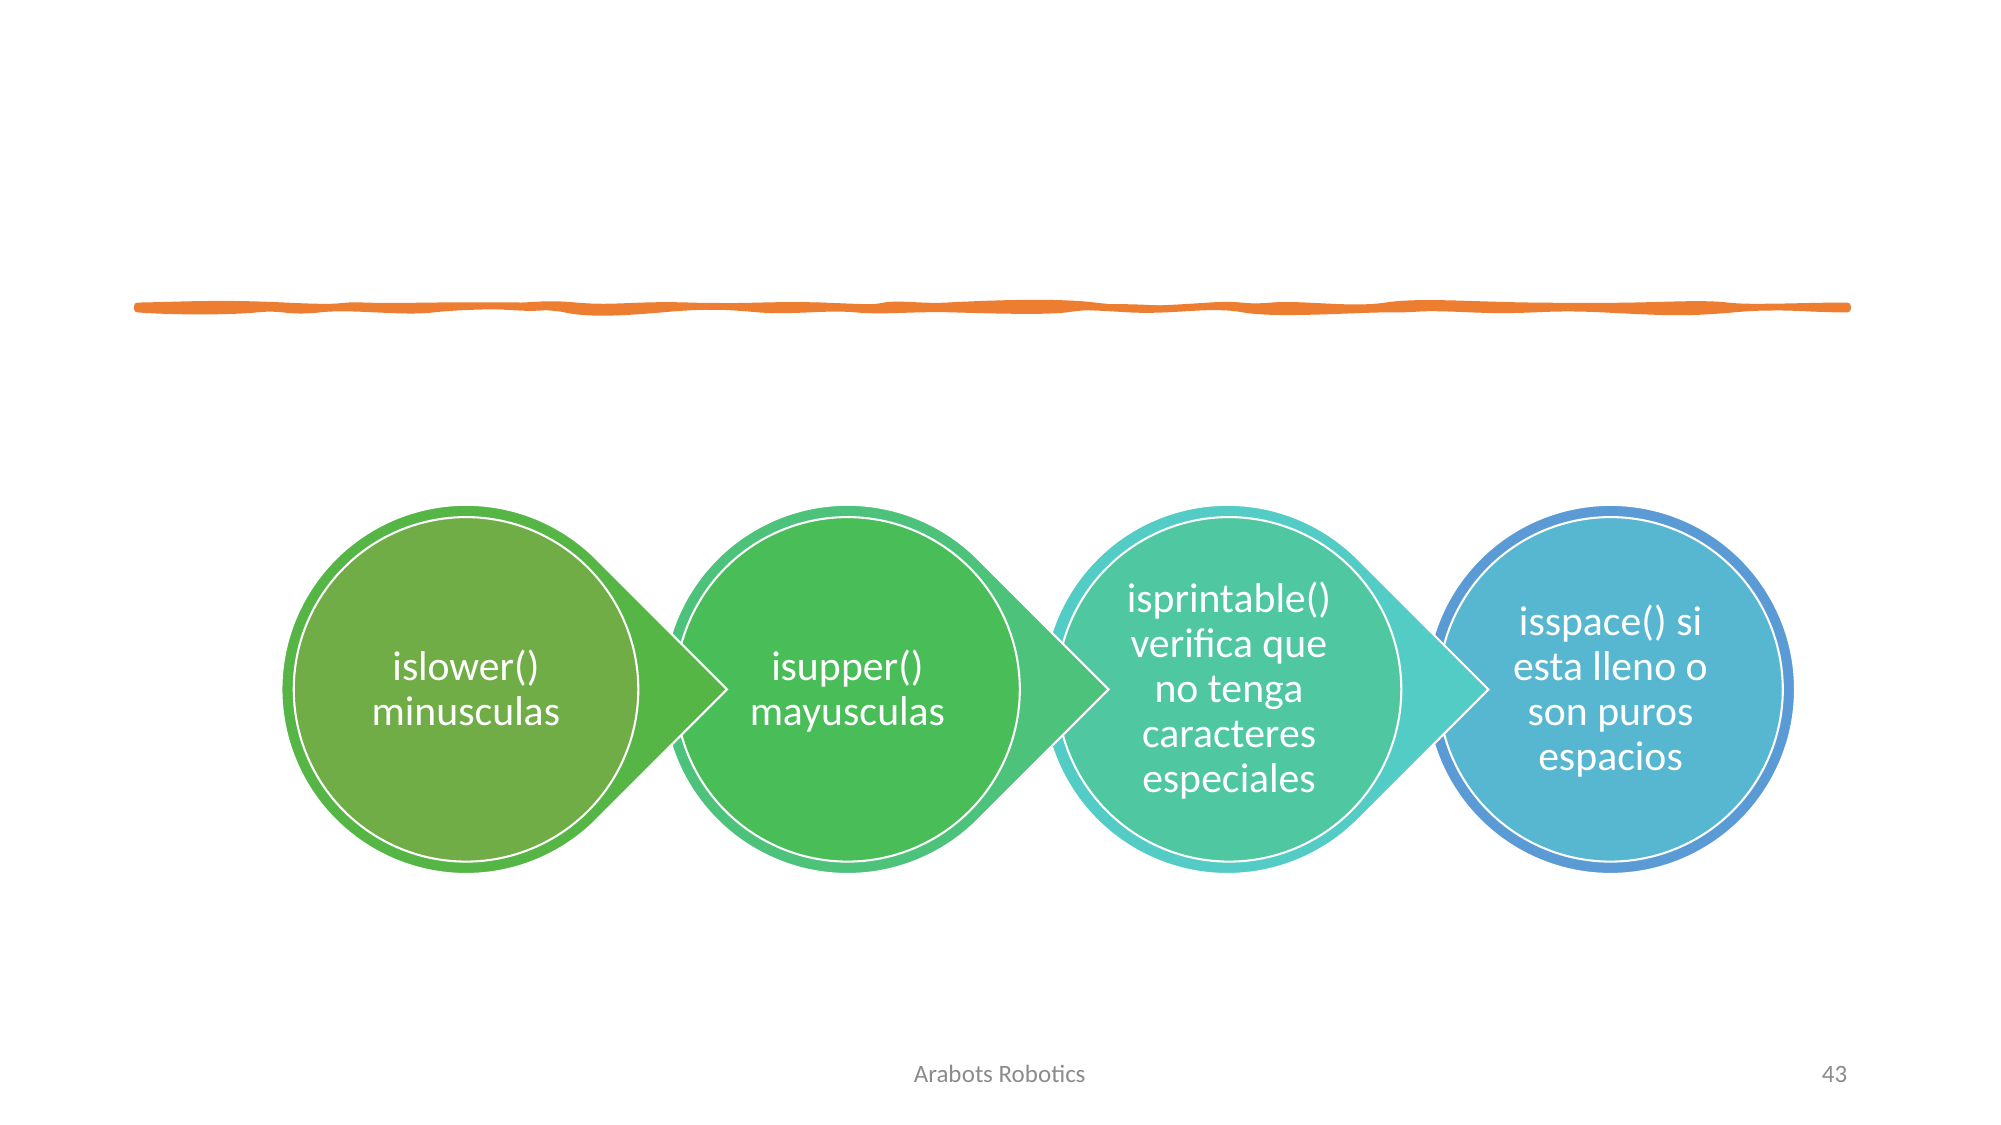

#

isspace() si esta lleno o son puros espacios
isprintable() verifica que no tenga caracteres especiales
isupper() mayusculas
islower() minusculas
Arabots Robotics
43